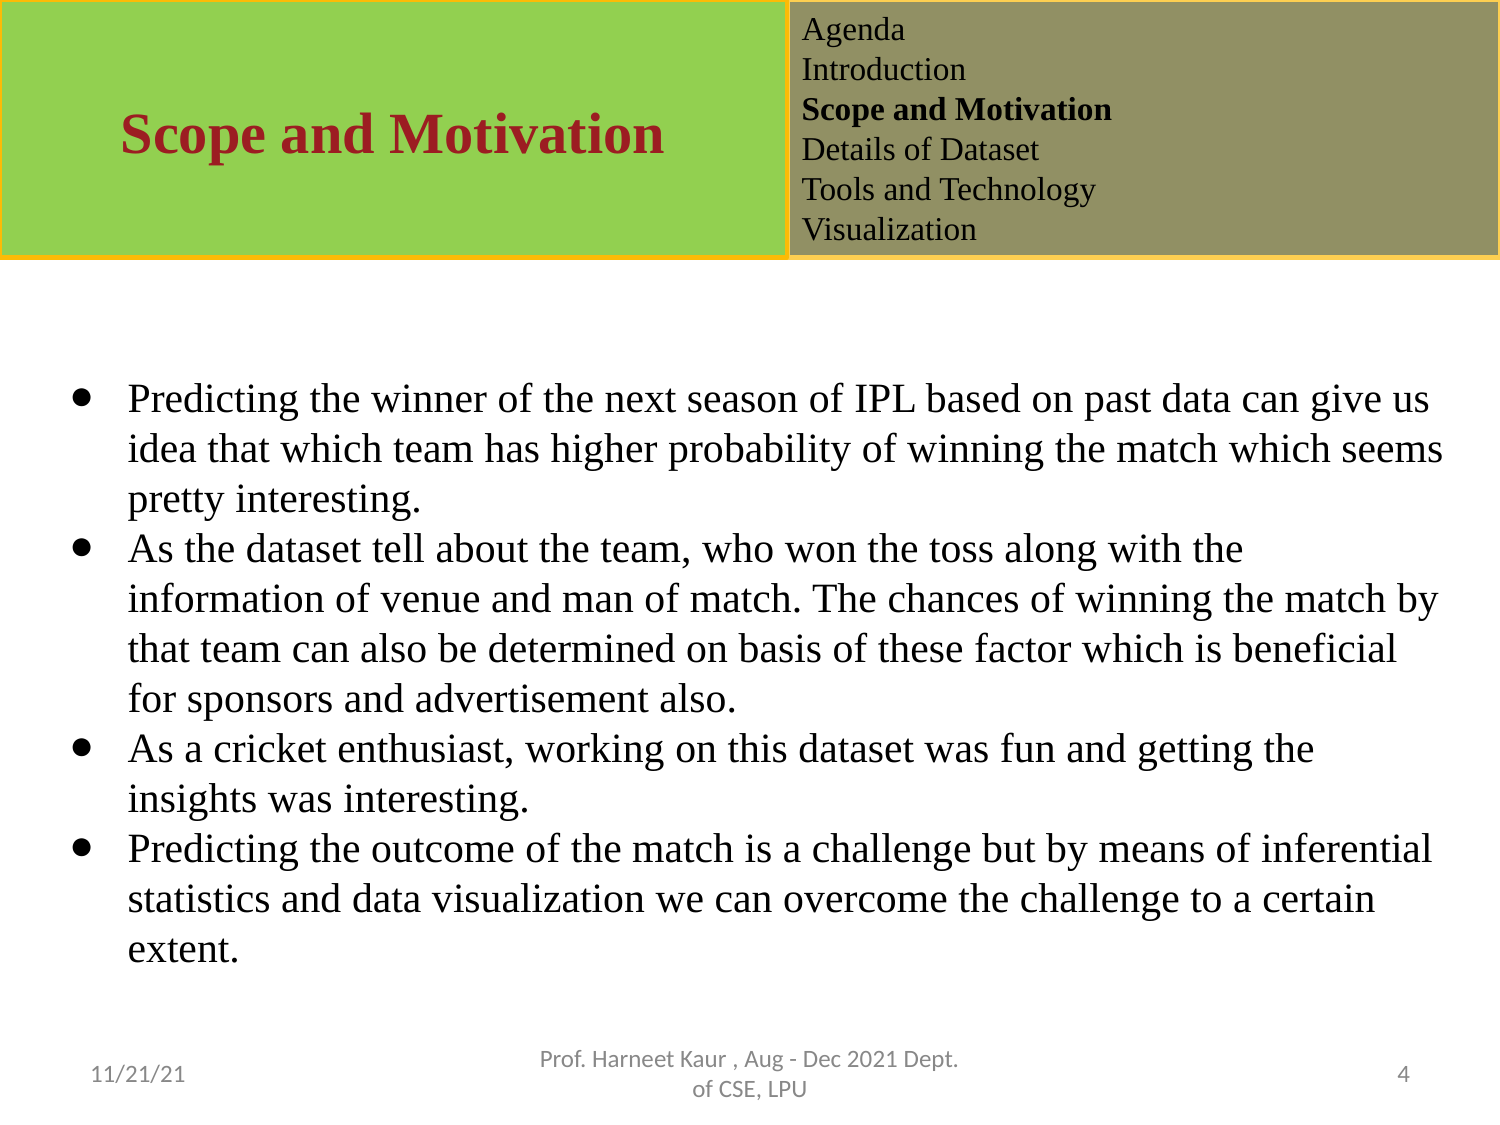

Agenda
Introduction
Scope and Motivation
Details of Dataset
Tools and Technology
Visualization

Scope and Motivation
Predicting the winner of the next season of IPL based on past data can give us idea that which team has higher probability of winning the match which seems pretty interesting.
As the dataset tell about the team, who won the toss along with the information of venue and man of match. The chances of winning the match by that team can also be determined on basis of these factor which is beneficial for sponsors and advertisement also.
As a cricket enthusiast, working on this dataset was fun and getting the insights was interesting.
Predicting the outcome of the match is a challenge but by means of inferential statistics and data visualization we can overcome the challenge to a certain extent.

11/21/21
Prof. Harneet Kaur , Aug - Dec 2021 Dept. of CSE, LPU
4
1/7